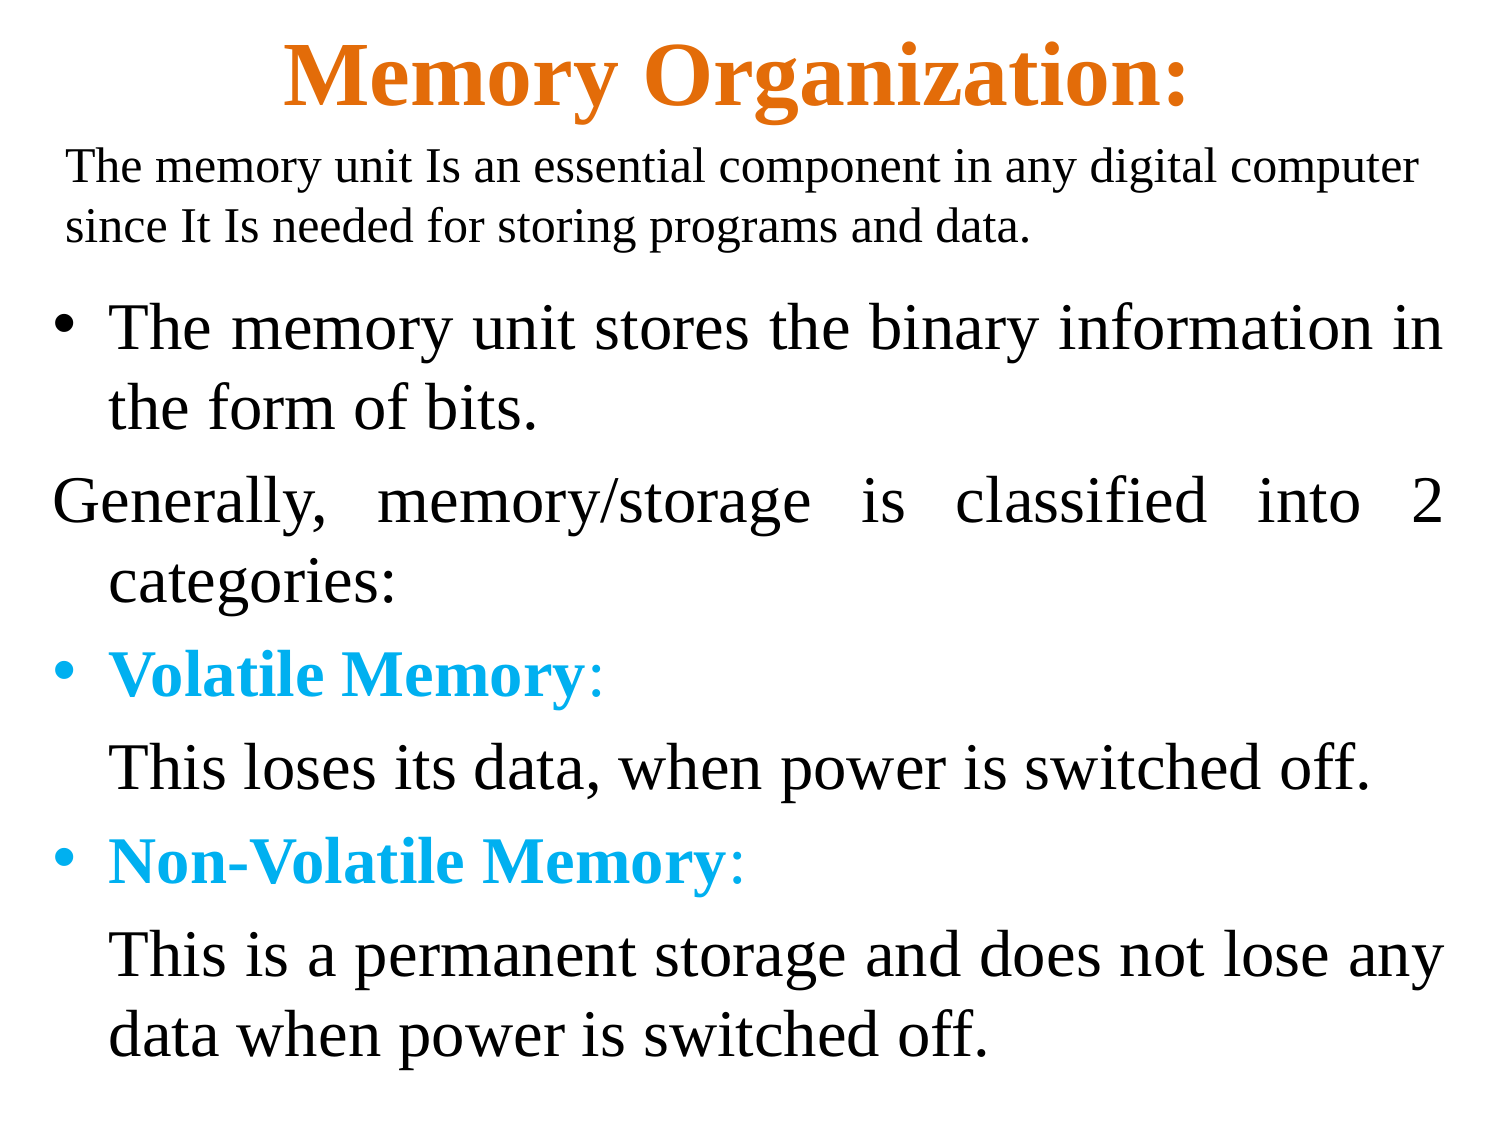

# Memory Organization:
The memory unit Is an essential component in any digital computer since It Is needed for storing programs and data.
The memory unit stores the binary information in the form of bits.
Generally, memory/storage is classified into 2 categories:
Volatile Memory:
	This loses its data, when power is switched off.
Non-Volatile Memory:
	This is a permanent storage and does not lose any data when power is switched off.